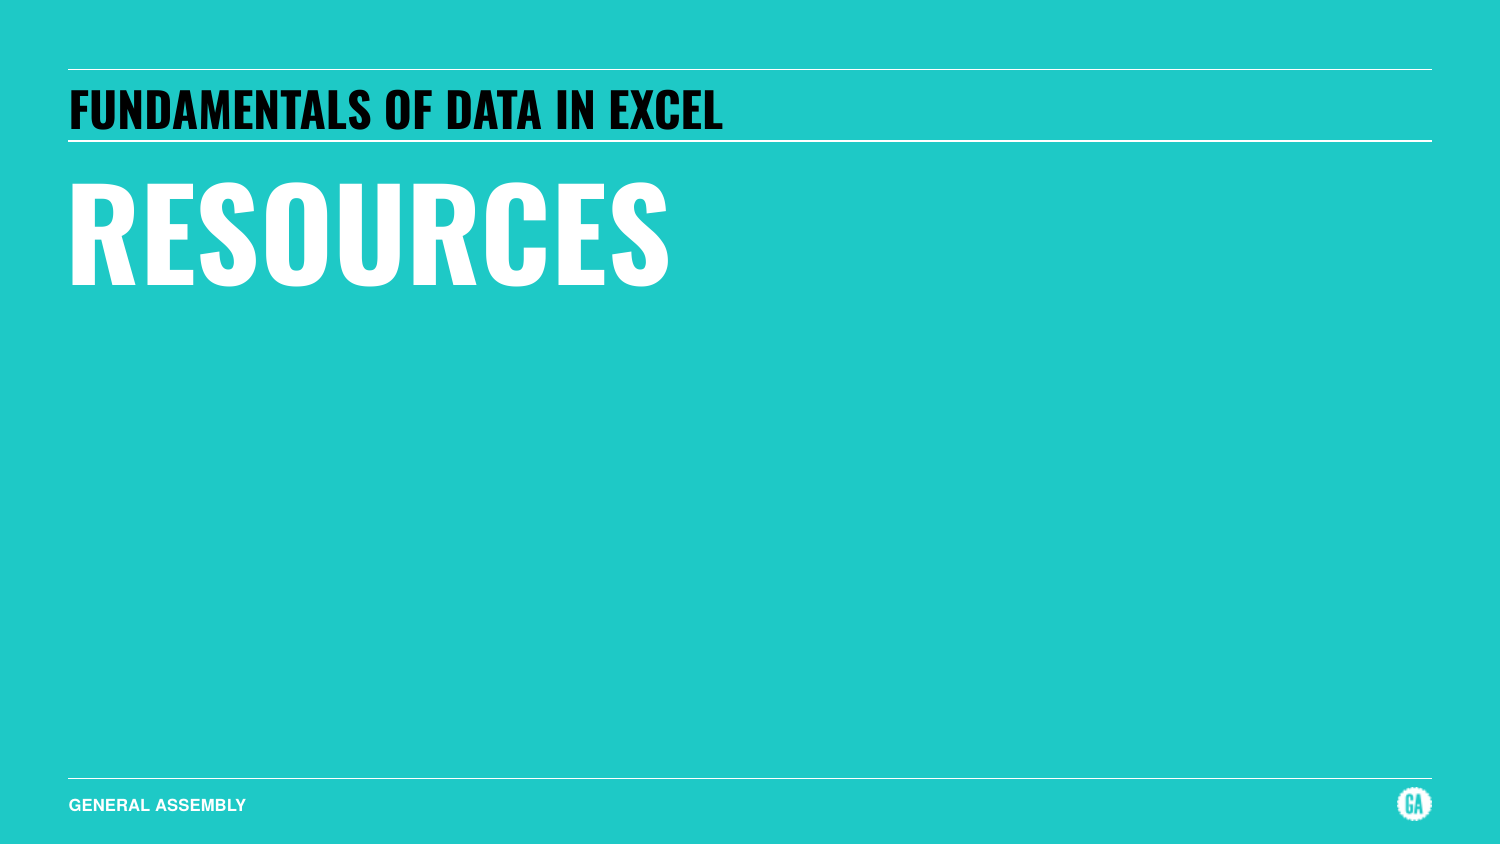

# FUNDAMENTALS OF DATA IN EXCEL

RESOURCES